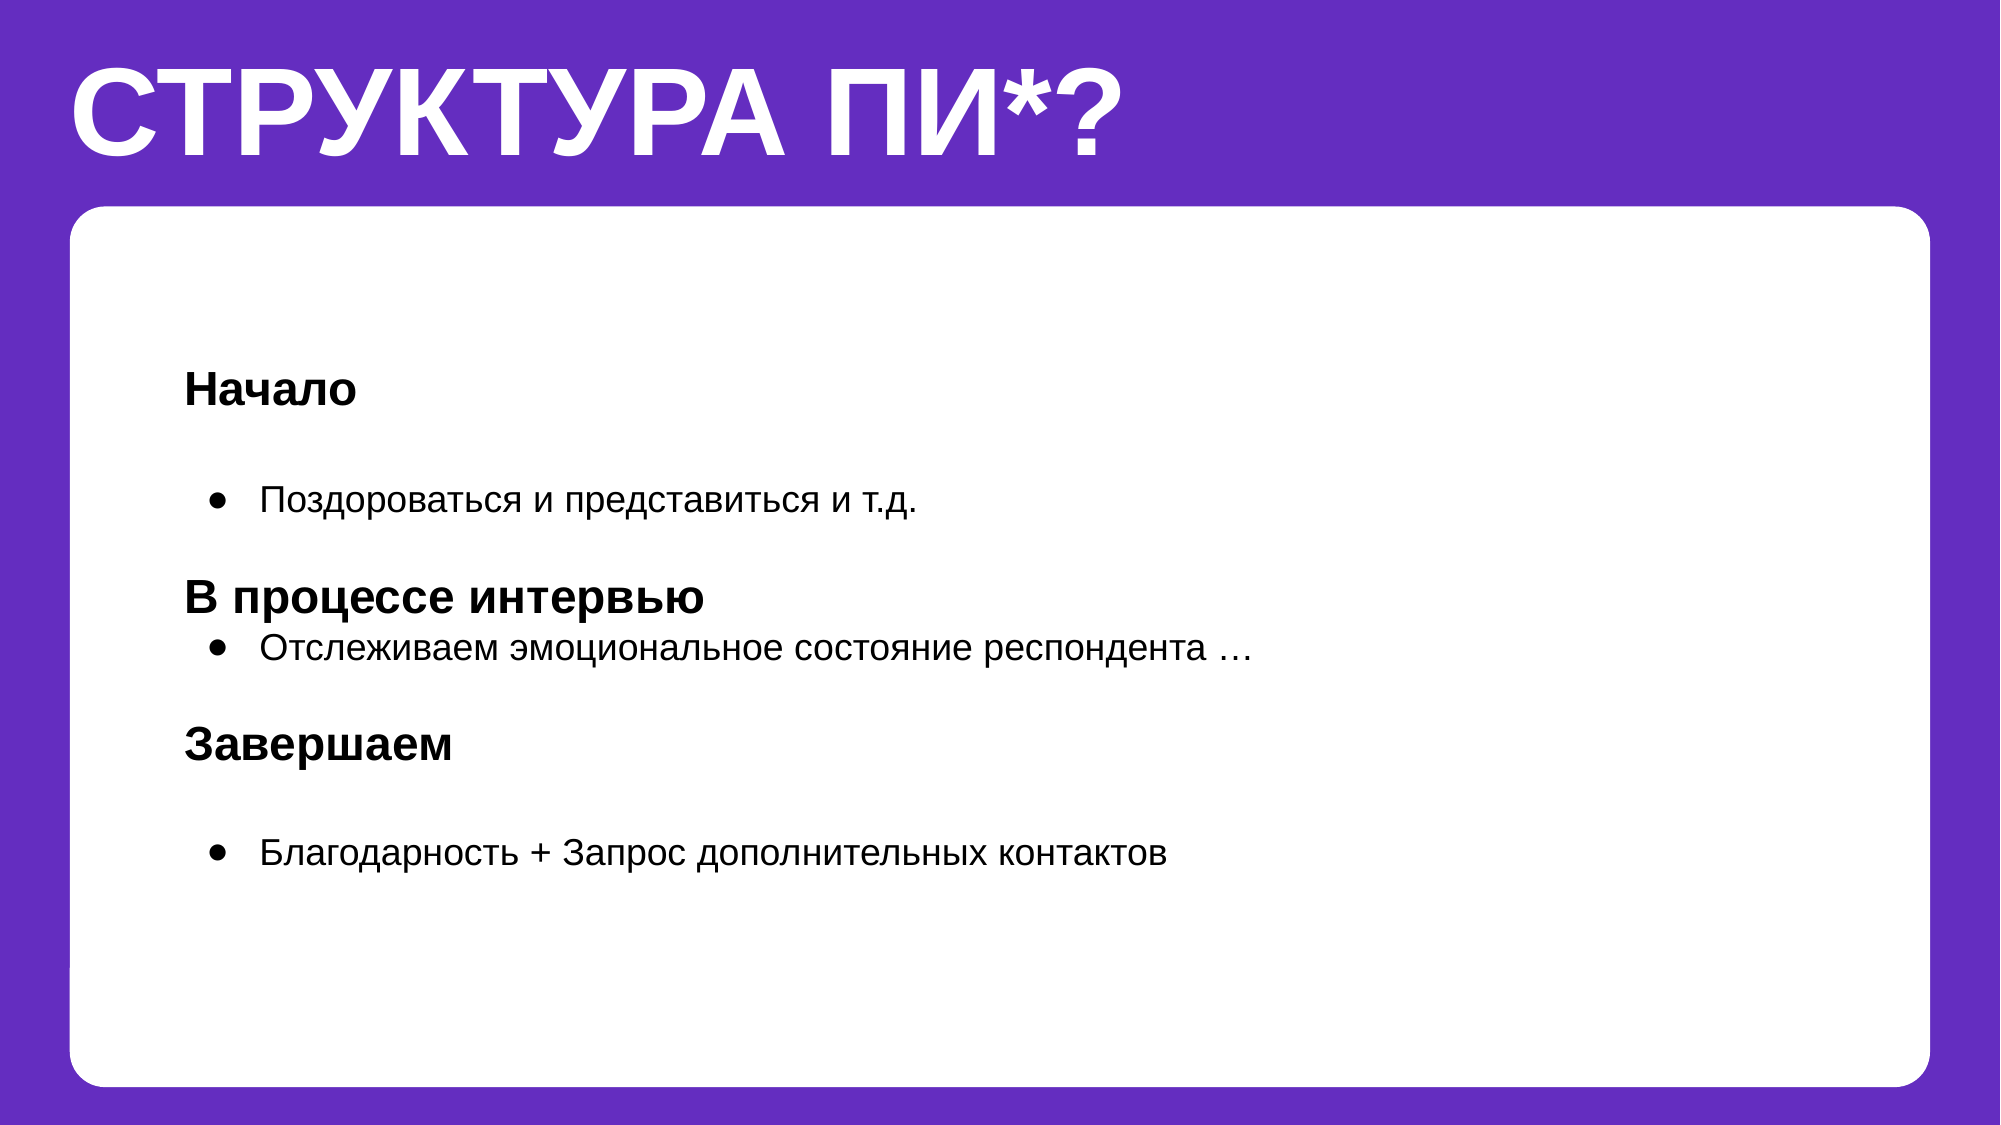

Перенесите выбранный кейс и удалите лишние
СТРУКТУРА ПИ*?

Начало

Поздороваться и представиться и т.д.
В процессе интервью
Отслеживаем эмоциональное состояние респондента …

Завершаем

Благодарность + Запрос дополнительных контактов